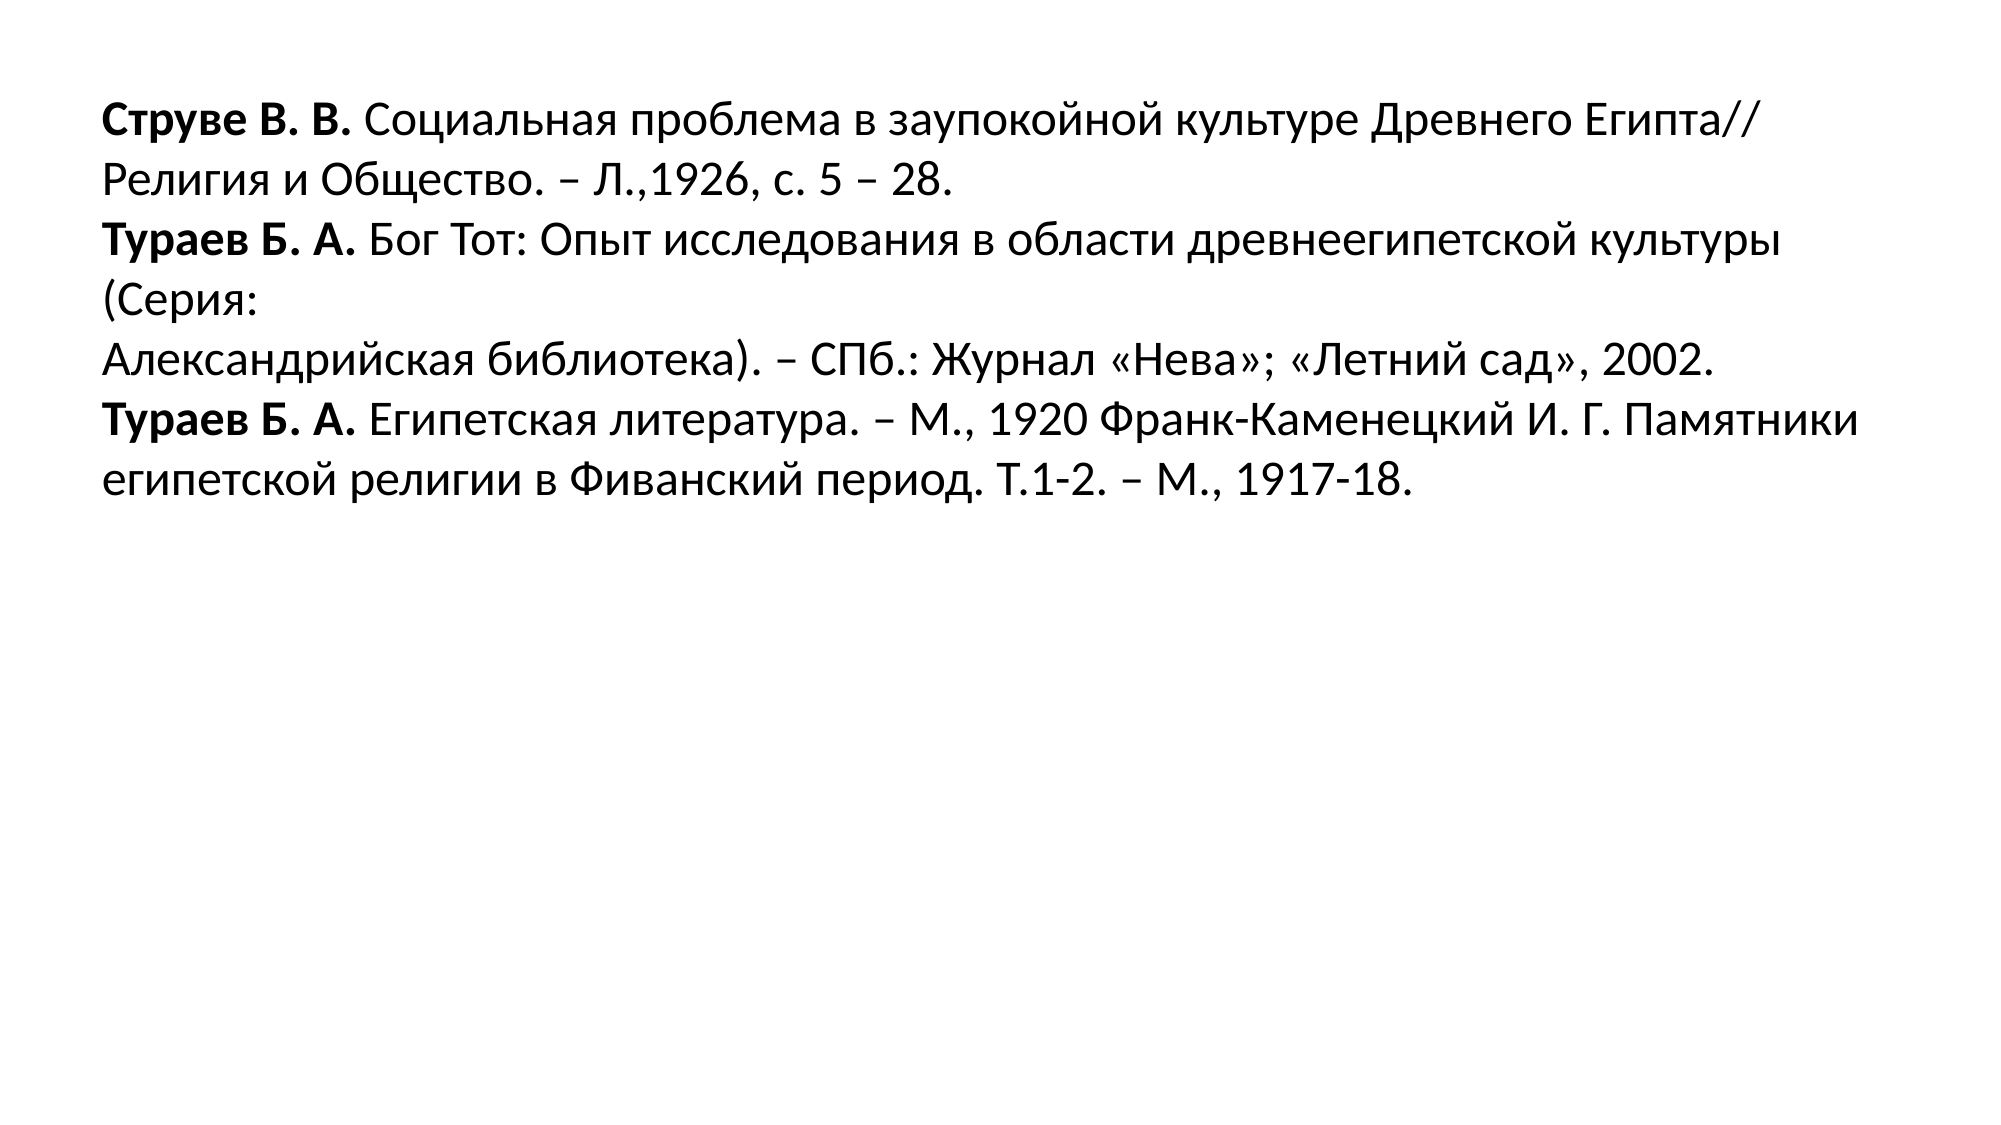

Струве В. В. Социальная проблема в заупокойной культуре Древнего Египта// Религия и Общество. – Л.,1926, с. 5 – 28.
Тураев Б. А. Бог Тот: Опыт исследования в области древнеегипетской культуры (Серия:
Александрийская библиотека). – СПб.: Журнал «Нева»; «Летний сад», 2002.
Тураев Б. А. Египетская литература. – М., 1920 Франк-Каменецкий И. Г. Памятники египетской религии в Фиванский период. Т.1-2. – М., 1917-18.